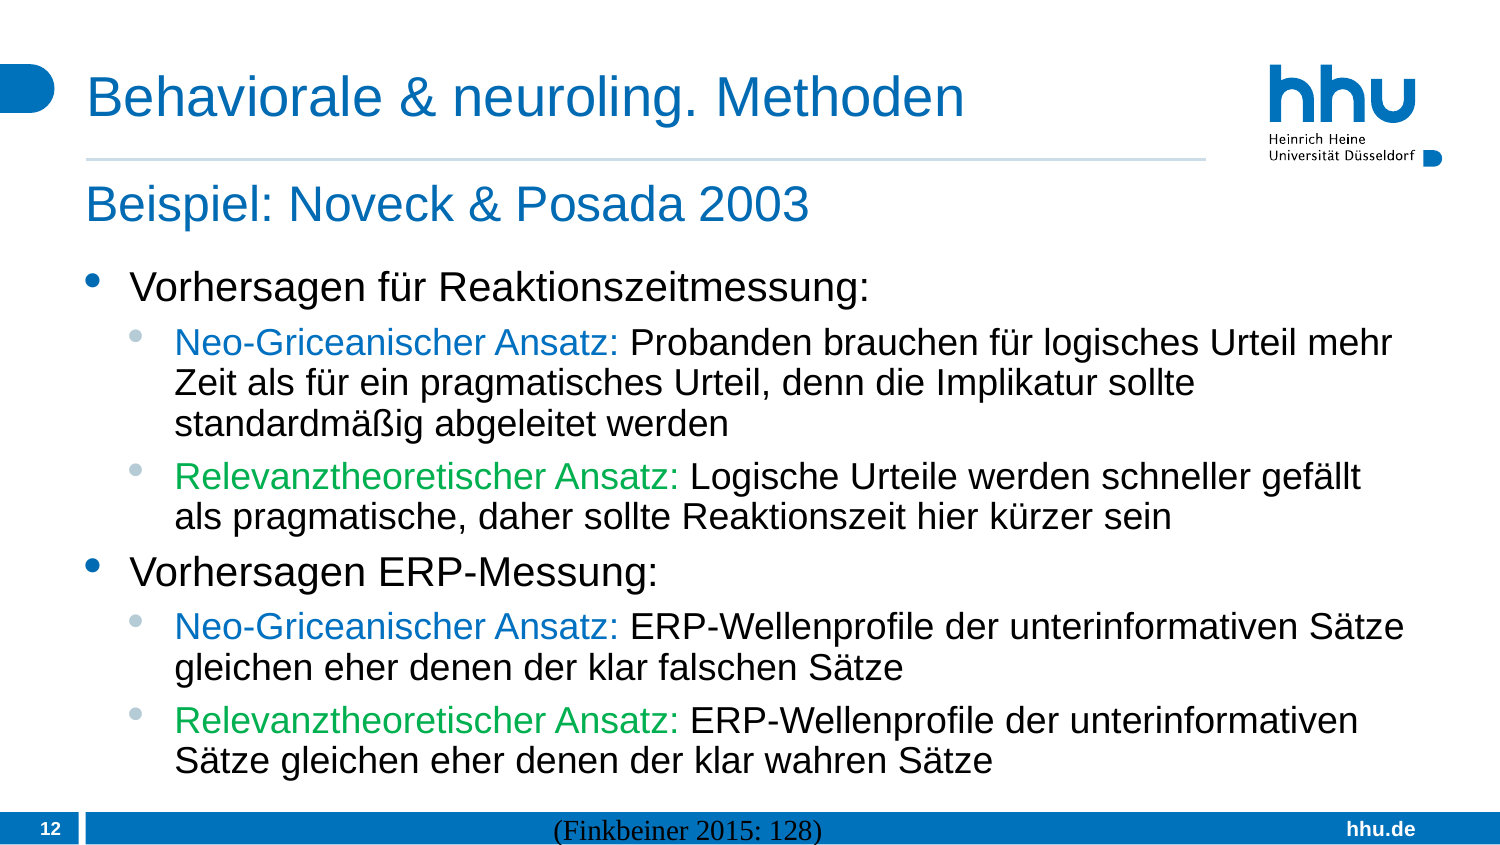

# Behaviorale & neuroling. Methoden
Beispiel: Noveck & Posada 2003
Vorhersagen für Reaktionszeitmessung:
Neo-Griceanischer Ansatz: Probanden brauchen für logisches Urteil mehr Zeit als für ein pragmatisches Urteil, denn die Implikatur sollte standardmäßig abgeleitet werden
Relevanztheoretischer Ansatz: Logische Urteile werden schneller gefällt als pragmatische, daher sollte Reaktionszeit hier kürzer sein
Vorhersagen ERP-Messung:
Neo-Griceanischer Ansatz: ERP-Wellenprofile der unterinformativen Sätze gleichen eher denen der klar falschen Sätze
Relevanztheoretischer Ansatz: ERP-Wellenprofile der unterinformativen Sätze gleichen eher denen der klar wahren Sätze
12
(Finkbeiner 2015: 128)